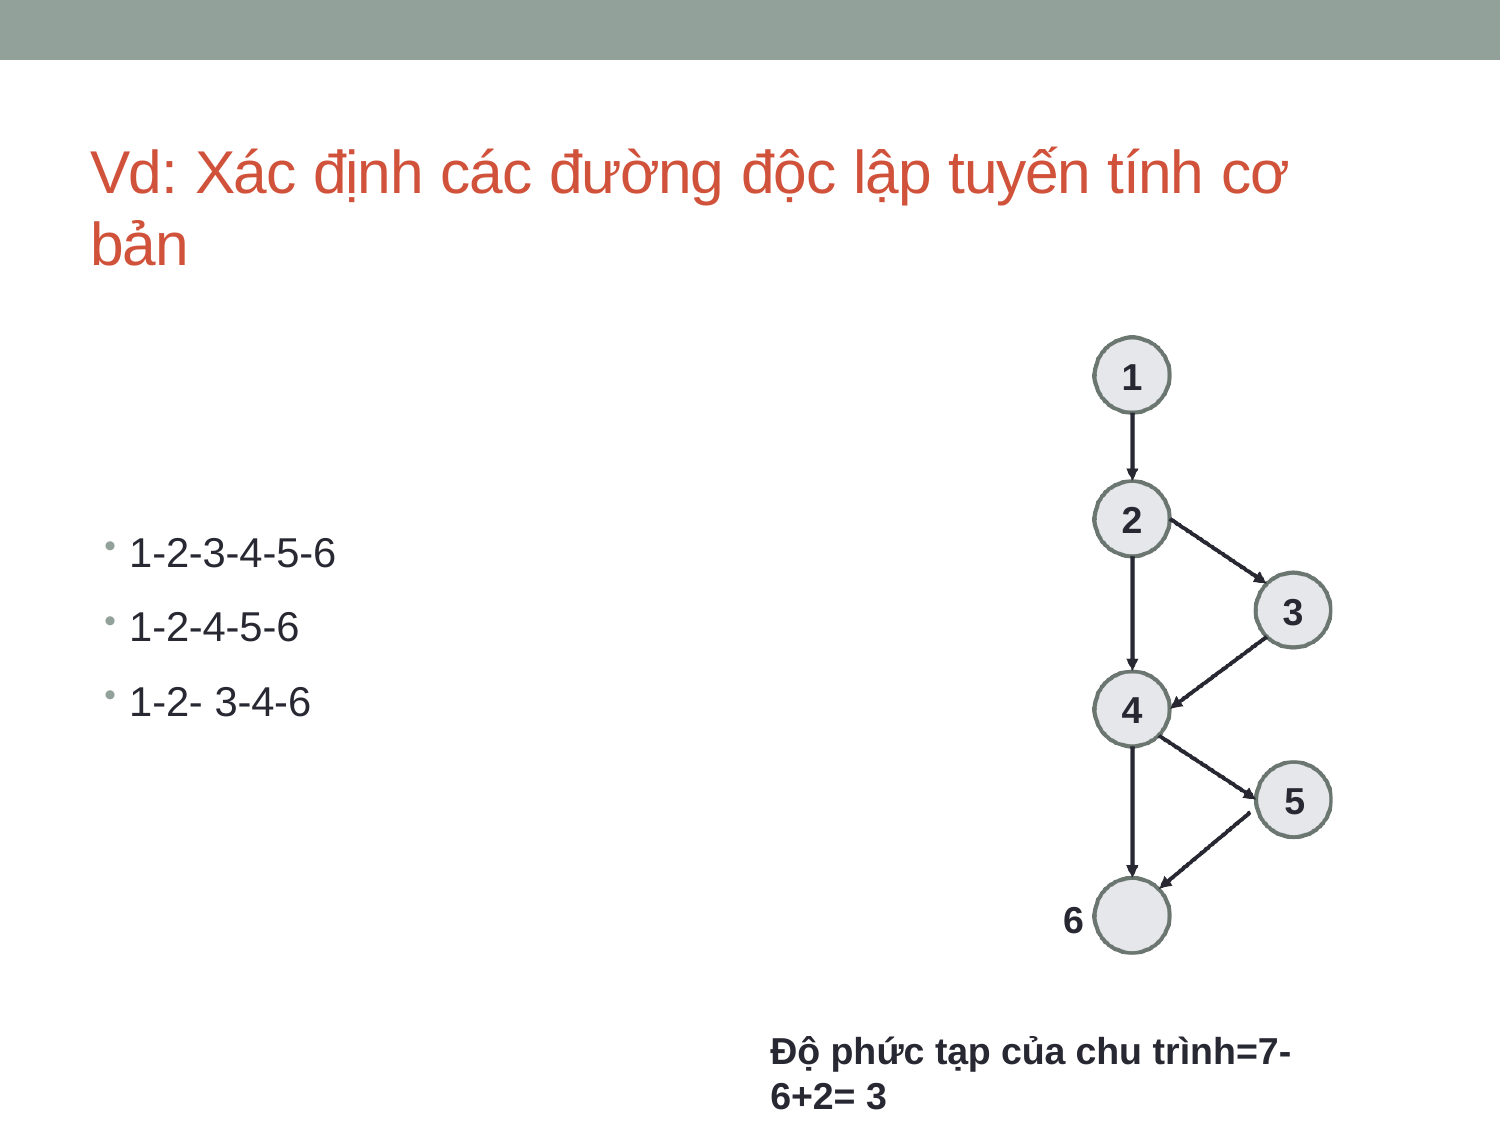

# Vd: Xác định các đường độc lập tuyến tính cơ bản

1
2
1-2-3-4-5-6
1-2-4-5-6
1-2- 3-4-6
3
4
5

6

Độ phức tạp của chu trình=7- 6+2= 3